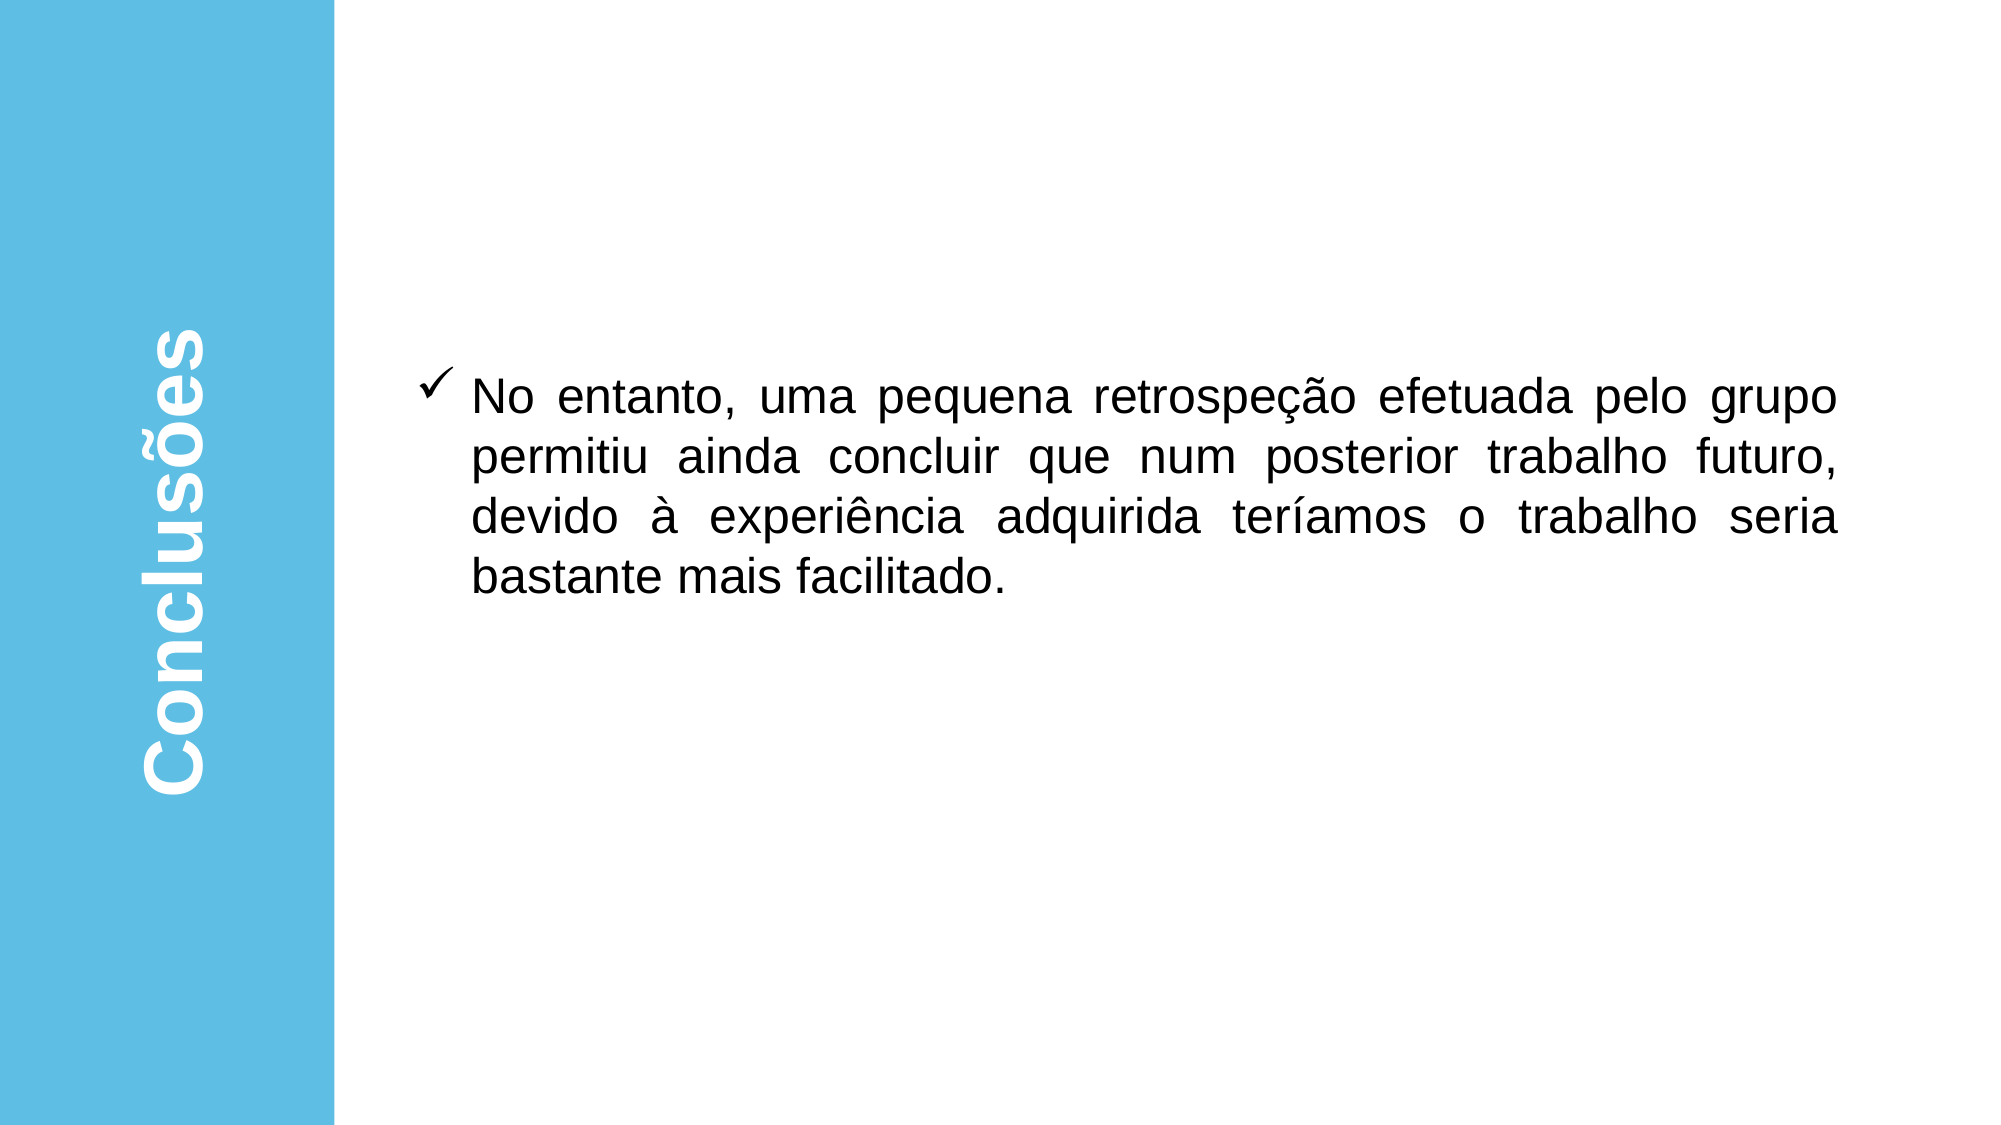

No entanto, uma pequena retrospeção efetuada pelo grupo permitiu ainda concluir que num posterior trabalho futuro, devido à experiência adquirida teríamos o trabalho seria bastante mais facilitado.
Conclusões